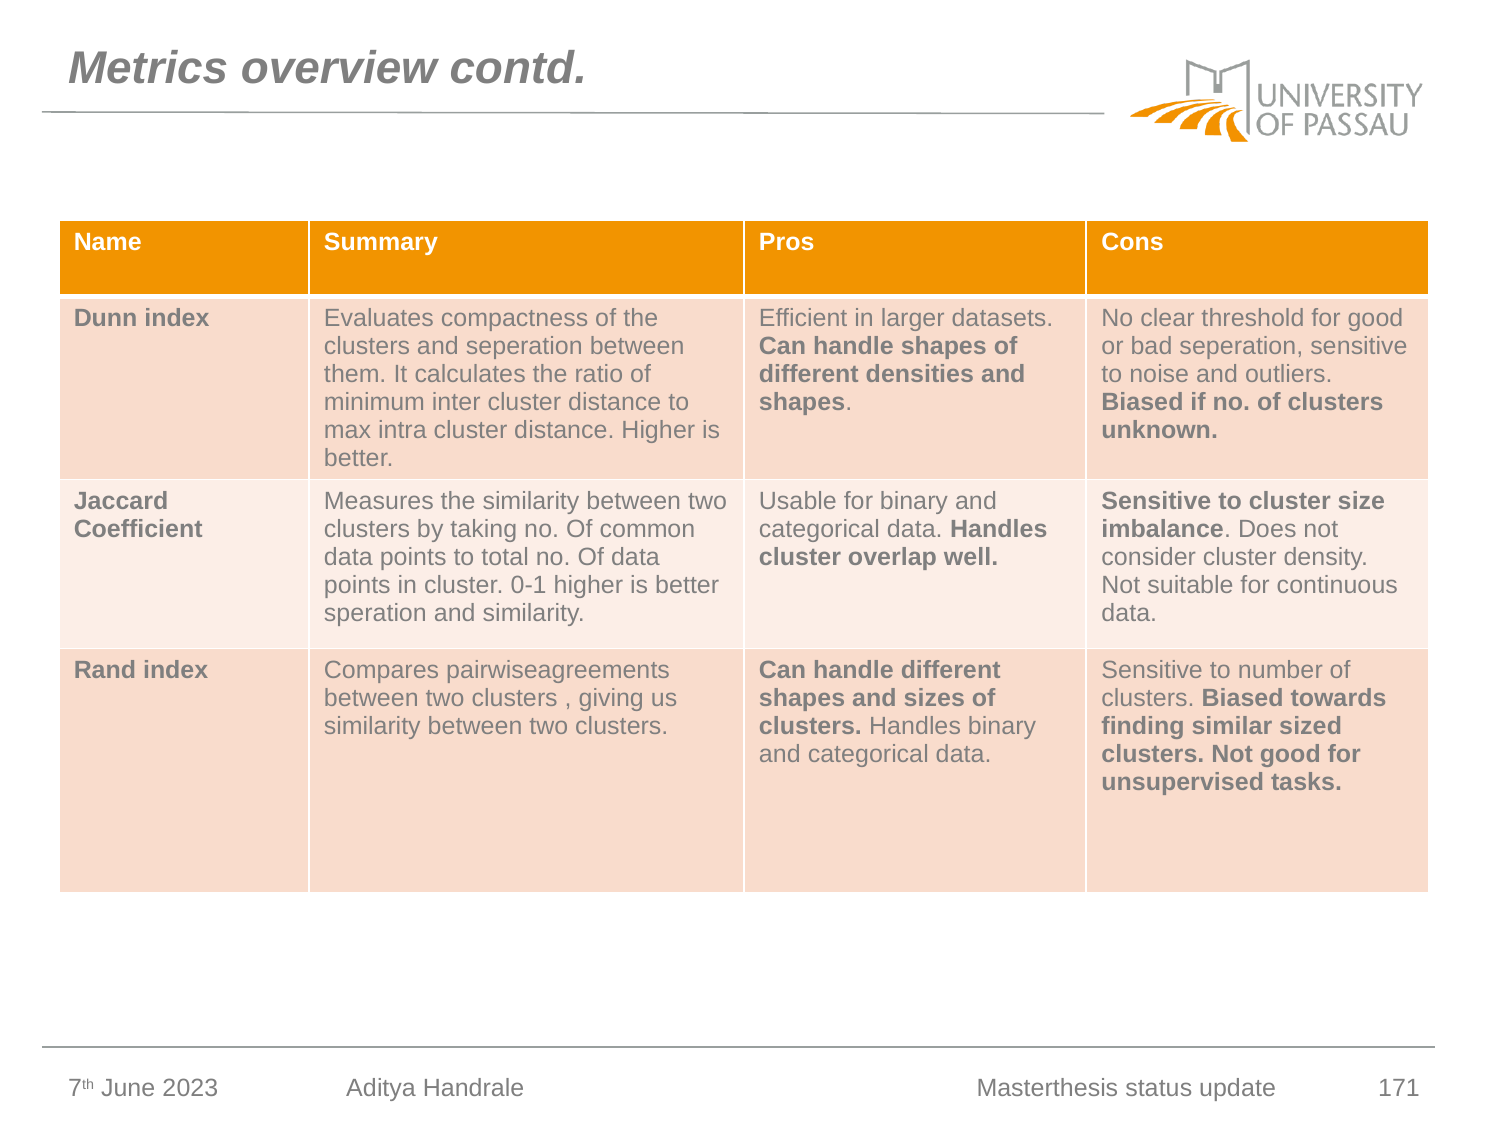

# Metrics overview contd.
| Name | Summary | Pros | Cons |
| --- | --- | --- | --- |
| Dunn index | Evaluates compactness of the clusters and seperation between them. It calculates the ratio of minimum inter cluster distance to max intra cluster distance. Higher is better. | Efficient in larger datasets. Can handle shapes of different densities and shapes. | No clear threshold for good or bad seperation, sensitive to noise and outliers. Biased if no. of clusters unknown. |
| Jaccard Coefficient | Measures the similarity between two clusters by taking no. Of common data points to total no. Of data points in cluster. 0-1 higher is better speration and similarity. | Usable for binary and categorical data. Handles cluster overlap well. | Sensitive to cluster size imbalance. Does not consider cluster density. Not suitable for continuous data. |
| Rand index | Compares pairwiseagreements between two clusters , giving us similarity between two clusters. | Can handle different shapes and sizes of clusters. Handles binary and categorical data. | Sensitive to number of clusters. Biased towards finding similar sized clusters. Not good for unsupervised tasks. |
7th June 2023
Aditya Handrale
Masterthesis status update
171